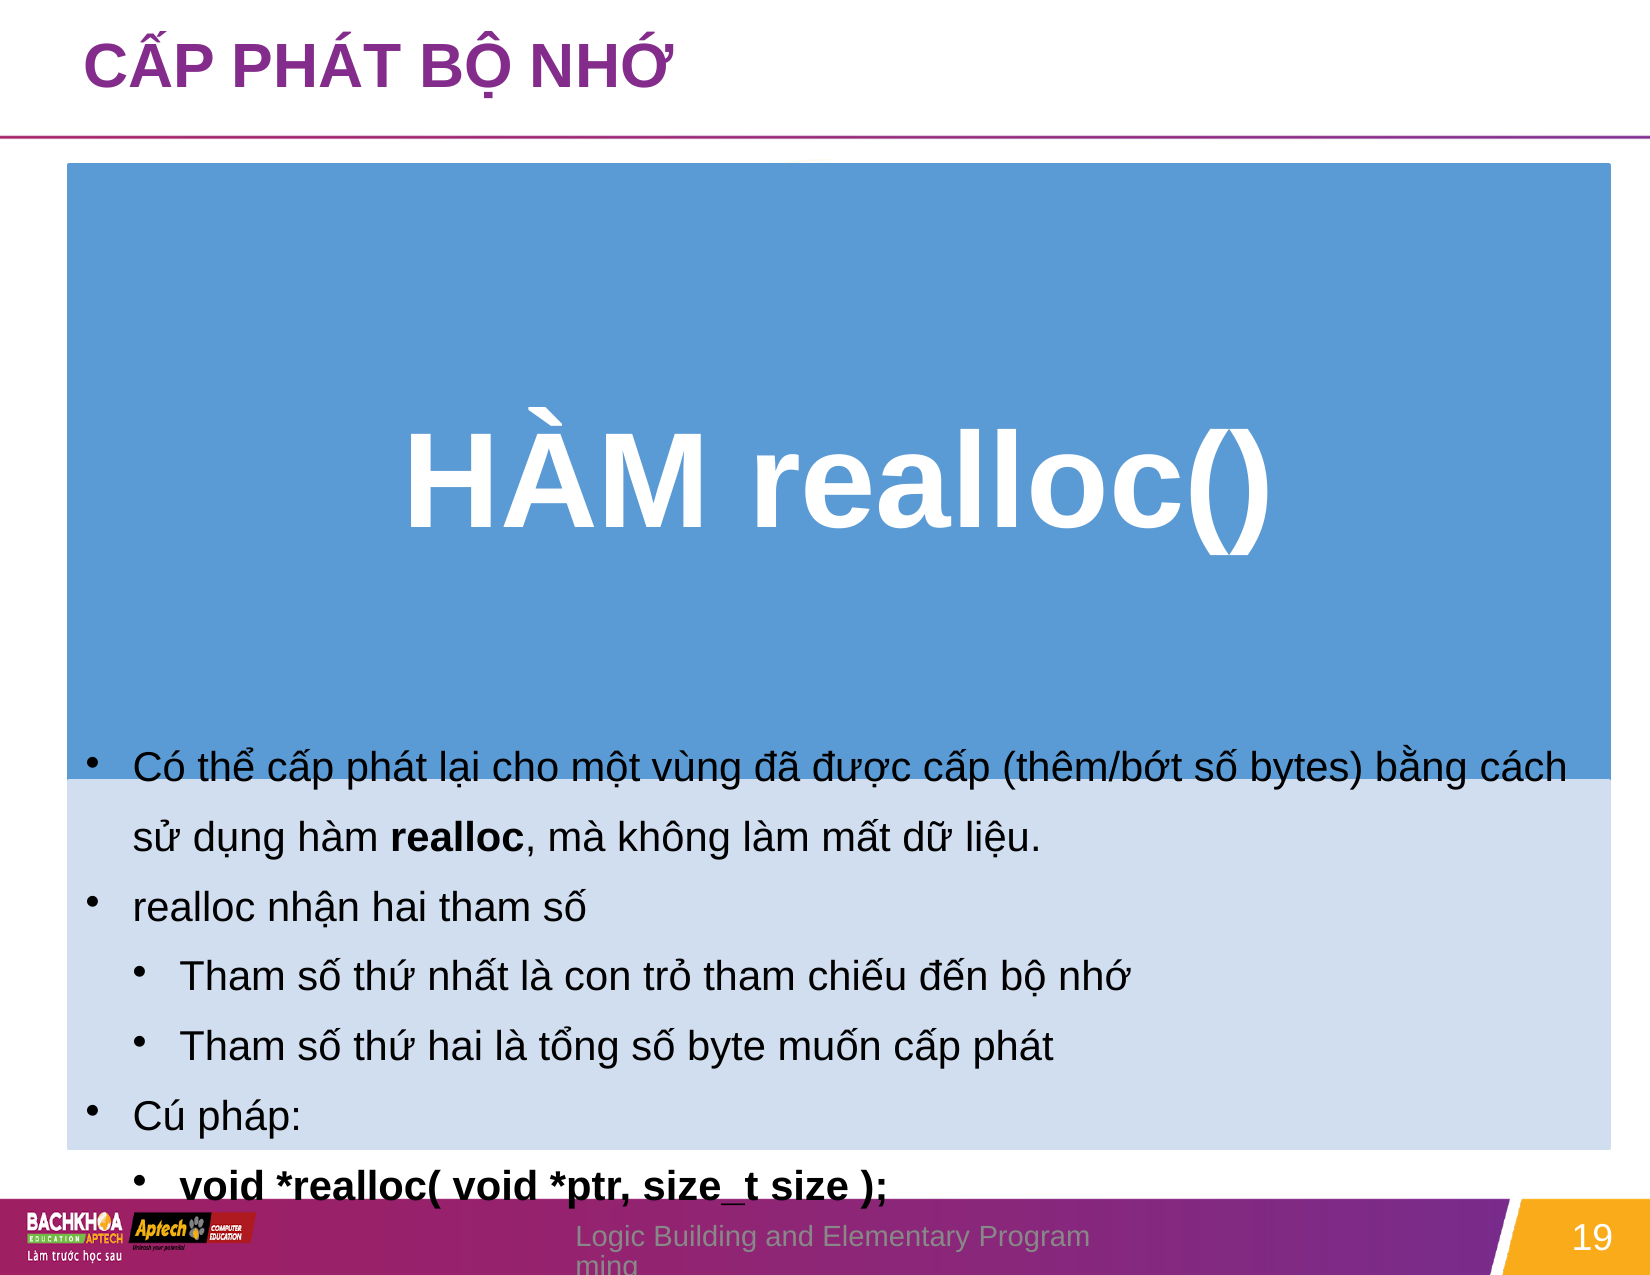

# CẤP PHÁT BỘ NHỚ
HÀM realloc()
Có thể cấp phát lại cho một vùng đã được cấp (thêm/bớt số bytes) bằng cách sử dụng hàm realloc, mà không làm mất dữ liệu.
realloc nhận hai tham số
Tham số thứ nhất là con trỏ tham chiếu đến bộ nhớ
Tham số thứ hai là tổng số byte muốn cấp phát
Cú pháp:
void *realloc( void *ptr, size_t size );
Logic Building and Elementary Programming
19